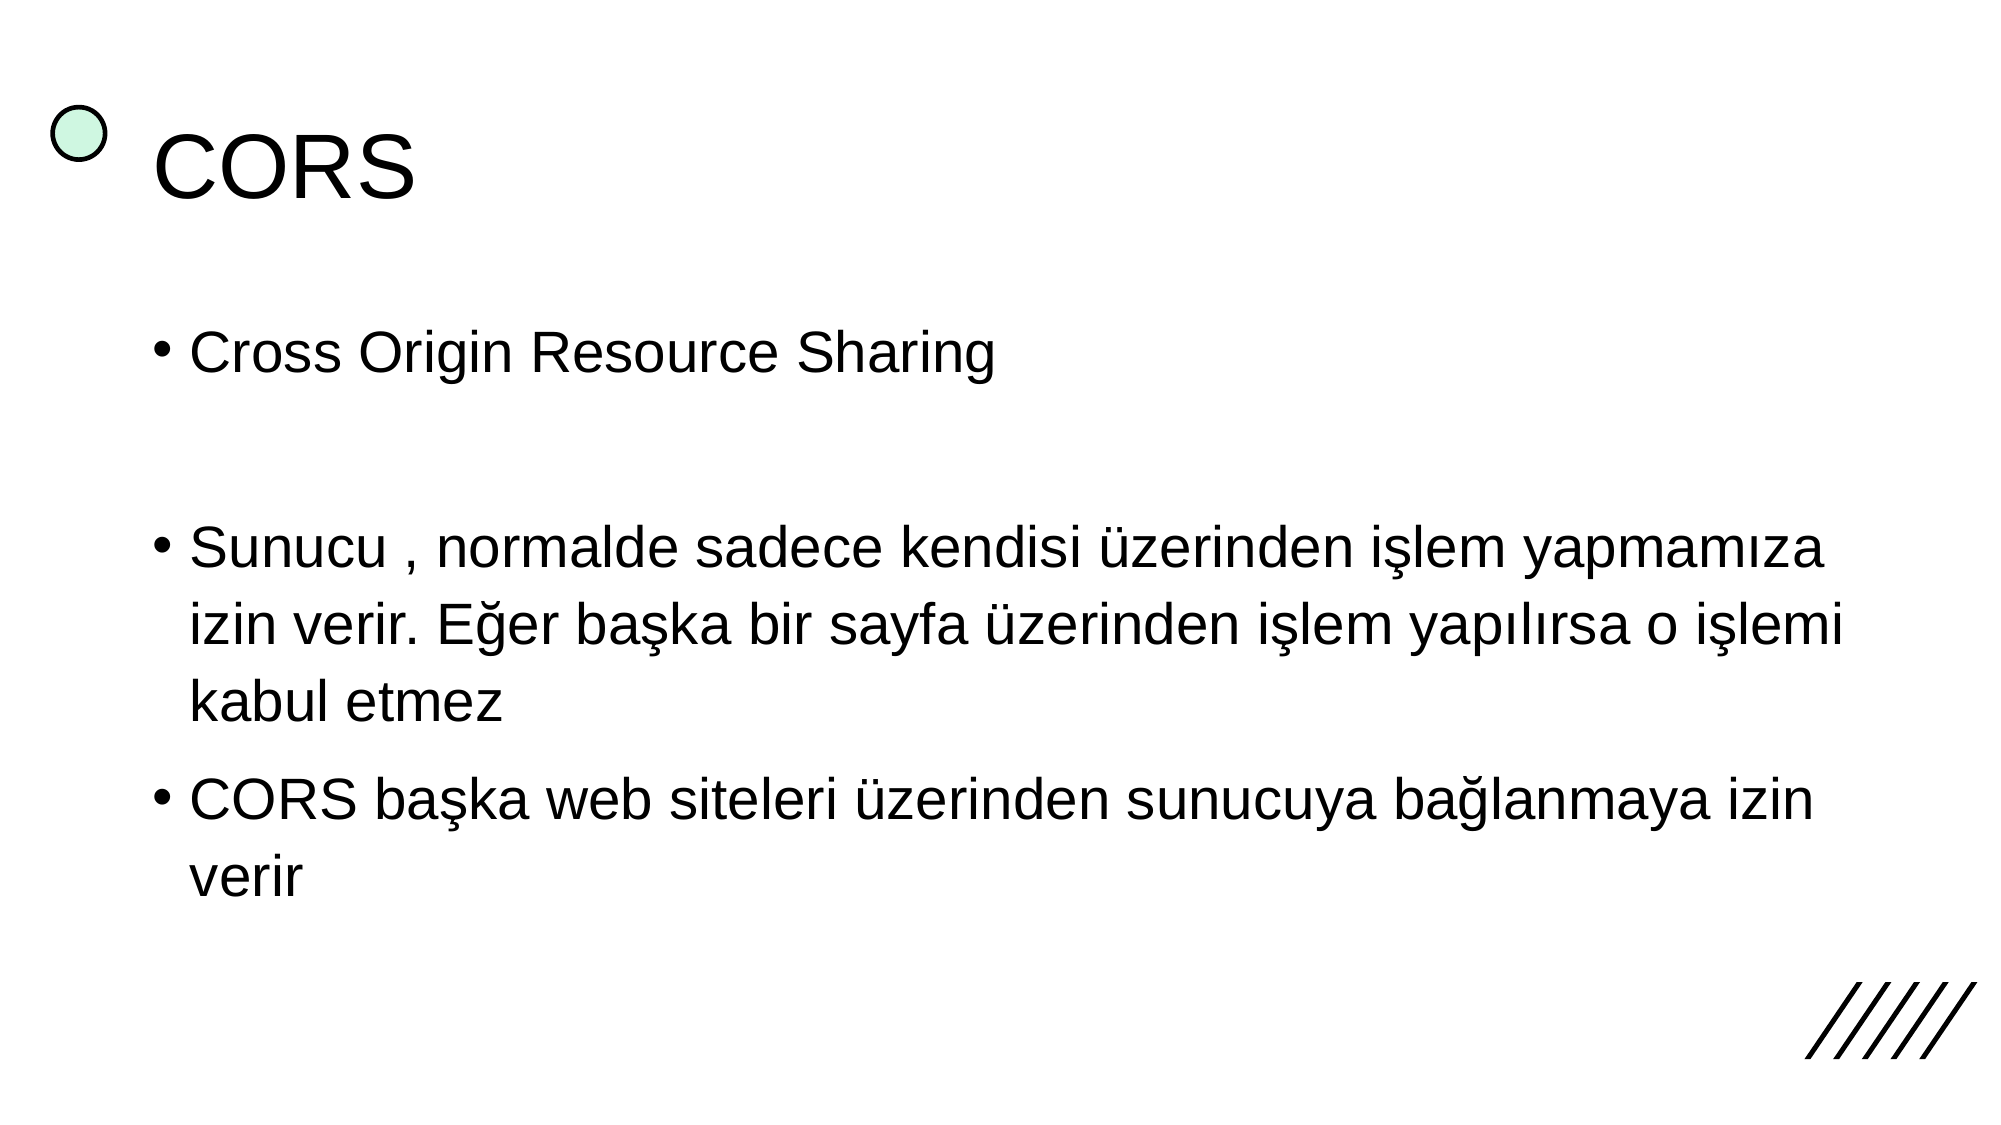

# CORS
Cross Origin Resource Sharing

Sunucu , normalde sadece kendisi üzerinden işlem yapmamıza izin verir. Eğer başka bir sayfa üzerinden işlem yapılırsa o işlemi kabul etmez
CORS başka web siteleri üzerinden sunucuya bağlanmaya izin verir